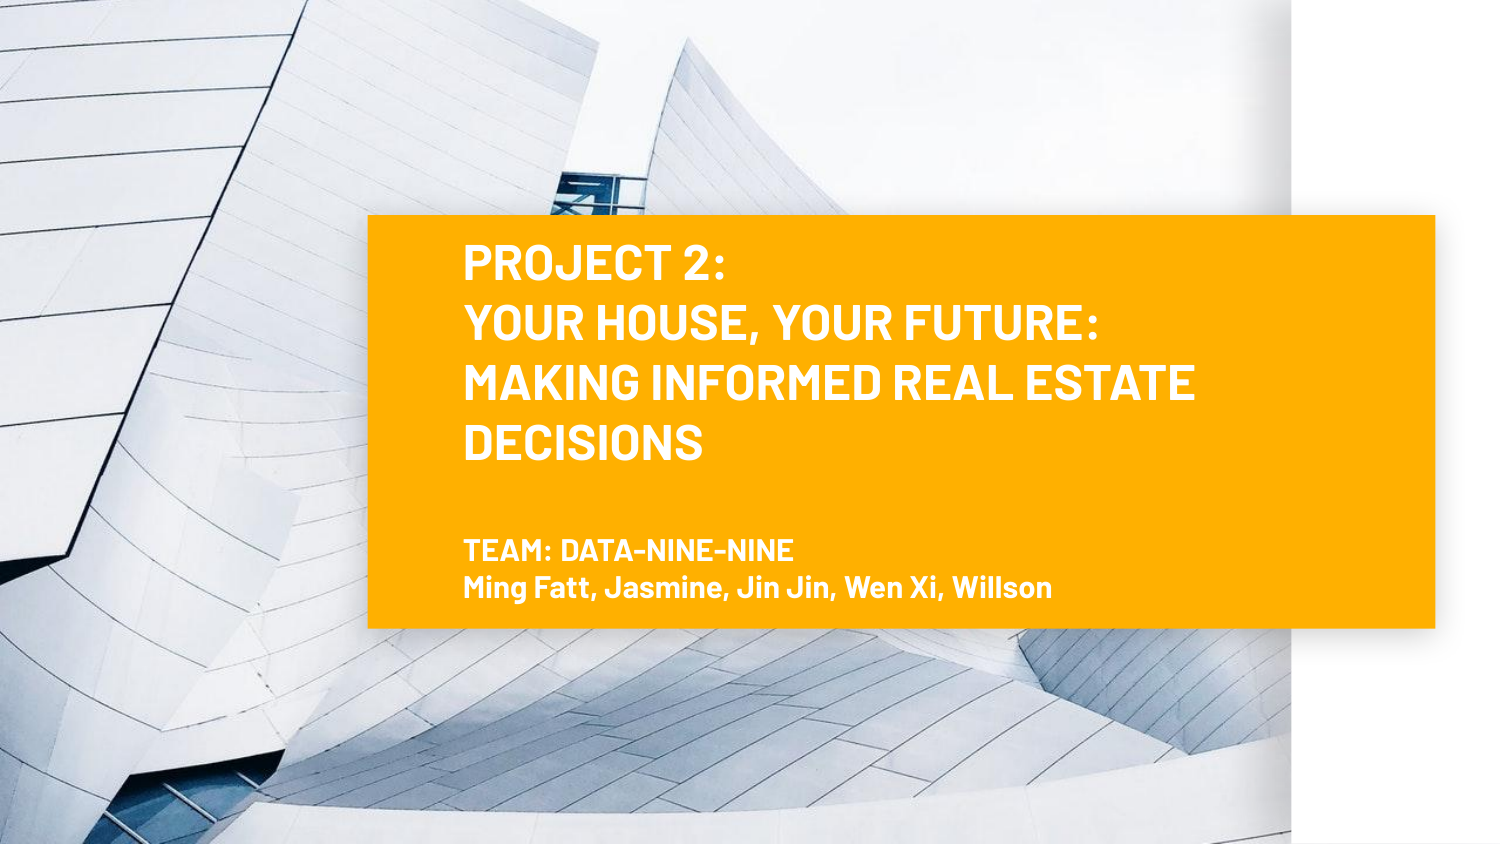

# PROJECT 2:
YOUR HOUSE, YOUR FUTURE:
MAKING INFORMED REAL ESTATE DECISIONS

TEAM: DATA-NINE-NINE
Ming Fatt, Jasmine, Jin Jin, Wen Xi, Willson